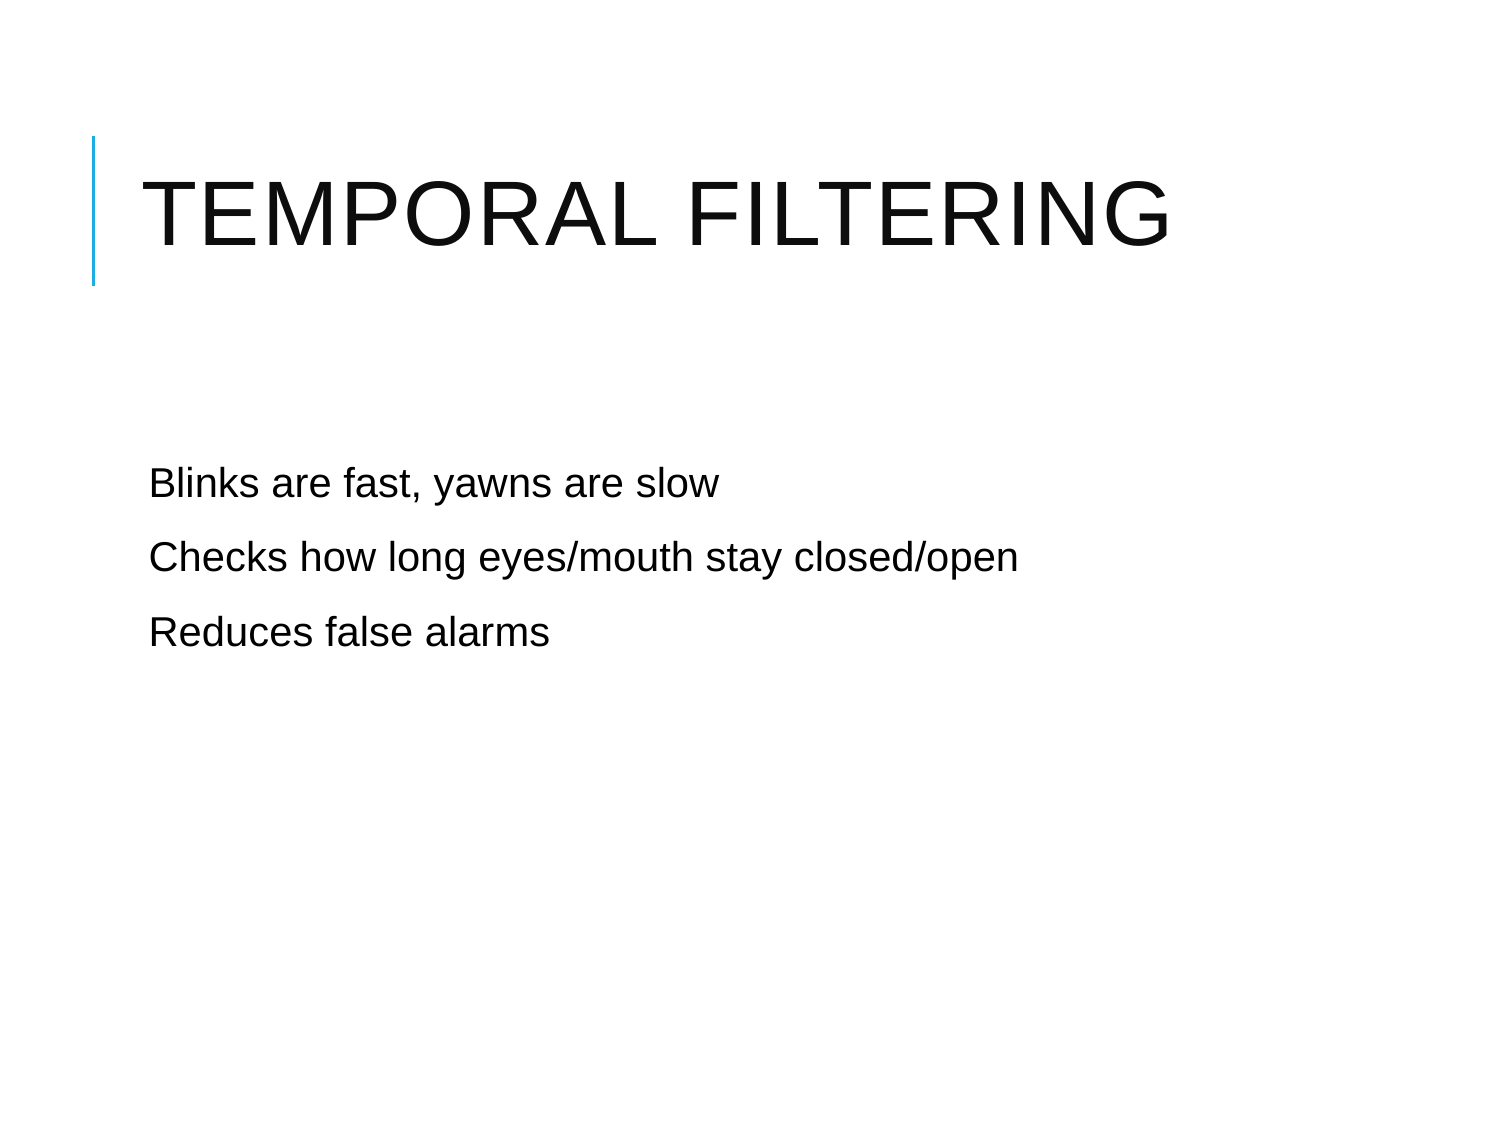

# Temporal Filtering

Blinks are fast, yawns are slow
Checks how long eyes/mouth stay closed/open
Reduces false alarms